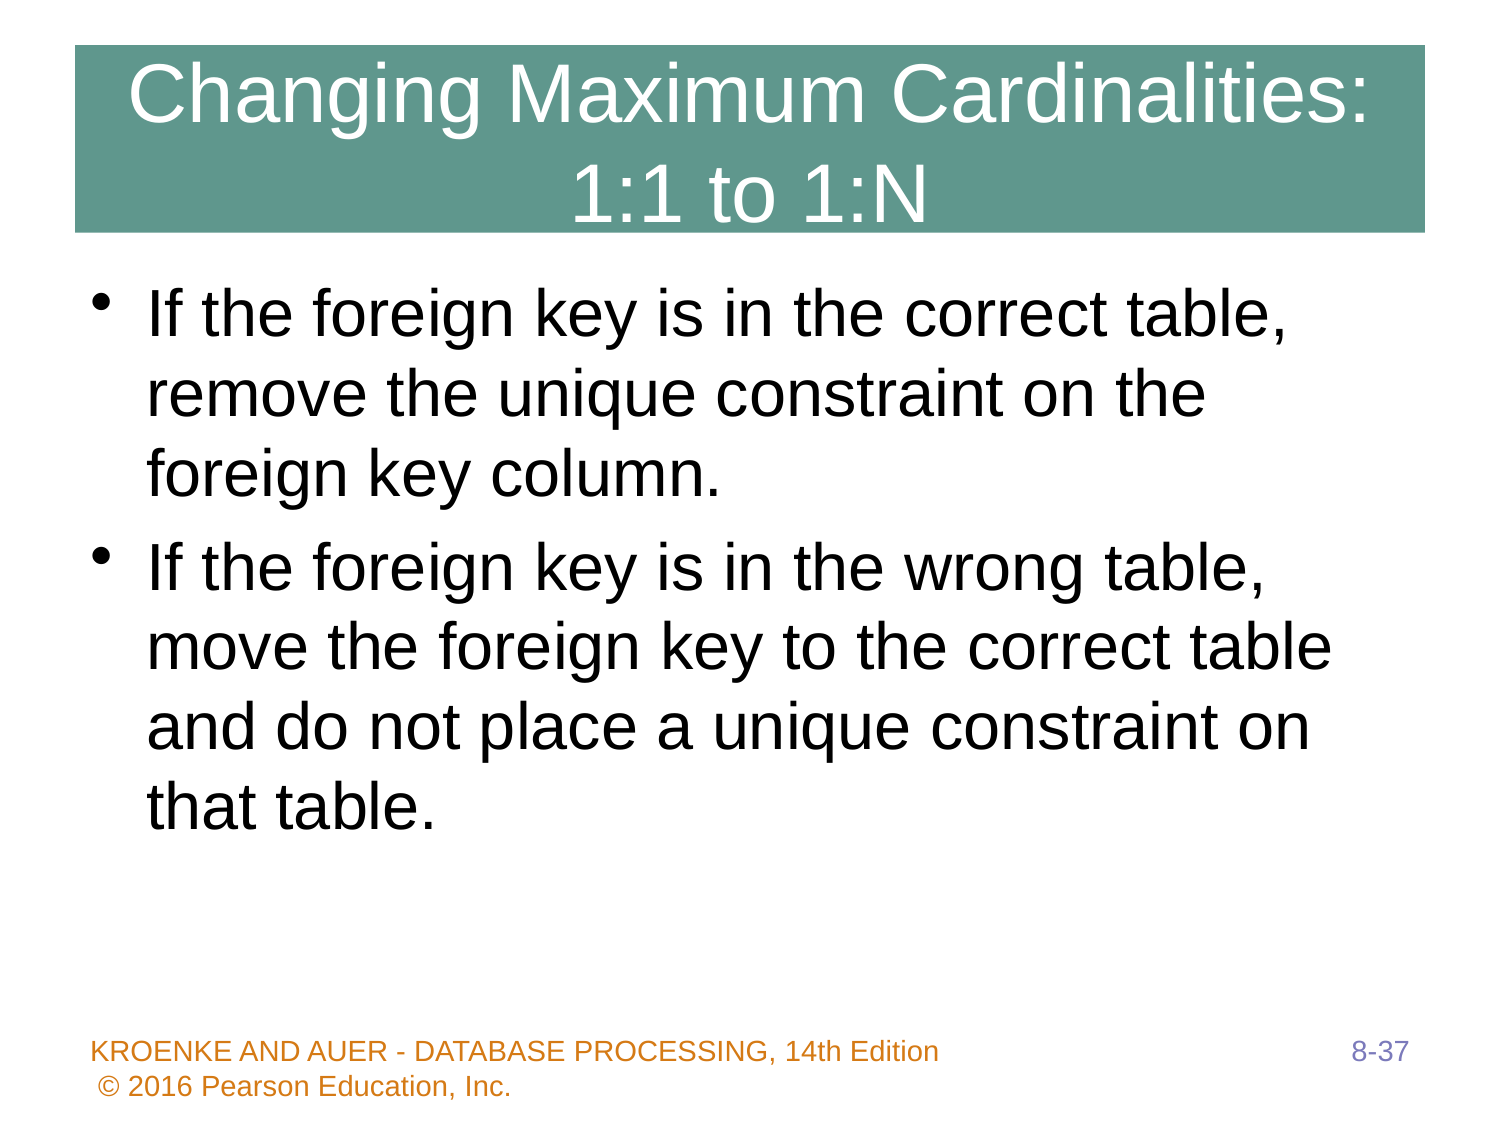

# Changing Maximum Cardinalities: 1:1 to 1:N
If the foreign key is in the correct table, remove the unique constraint on the foreign key column.
If the foreign key is in the wrong table, move the foreign key to the correct table and do not place a unique constraint on that table.
8-37

KROENKE AND AUER - DATABASE PROCESSING, 14th Edition  © 2016 Pearson Education, Inc.